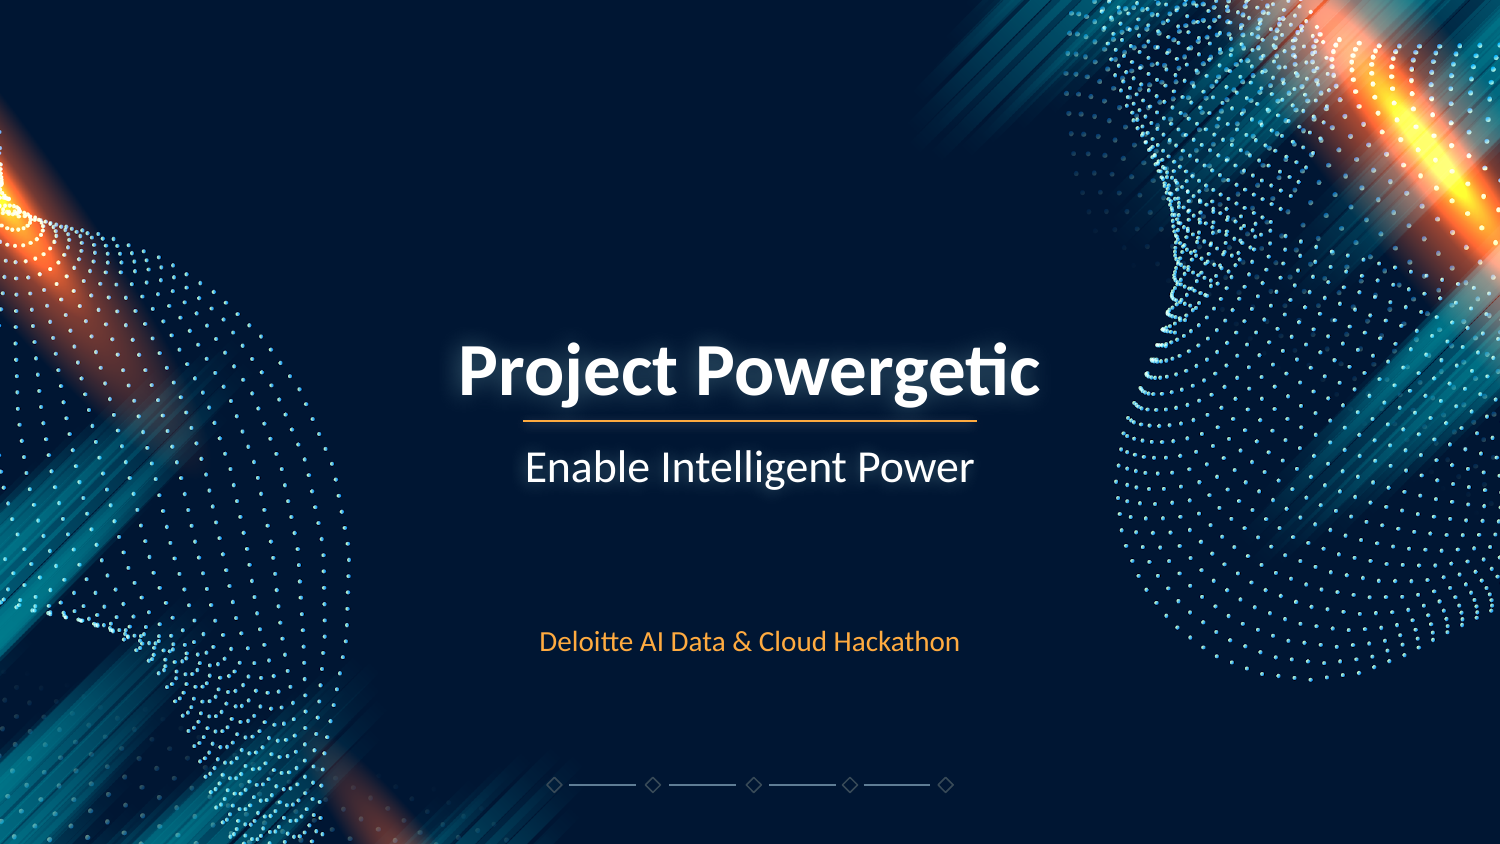

# Project Powergetic
Enable Intelligent Power
Deloitte AI Data & Cloud Hackathon